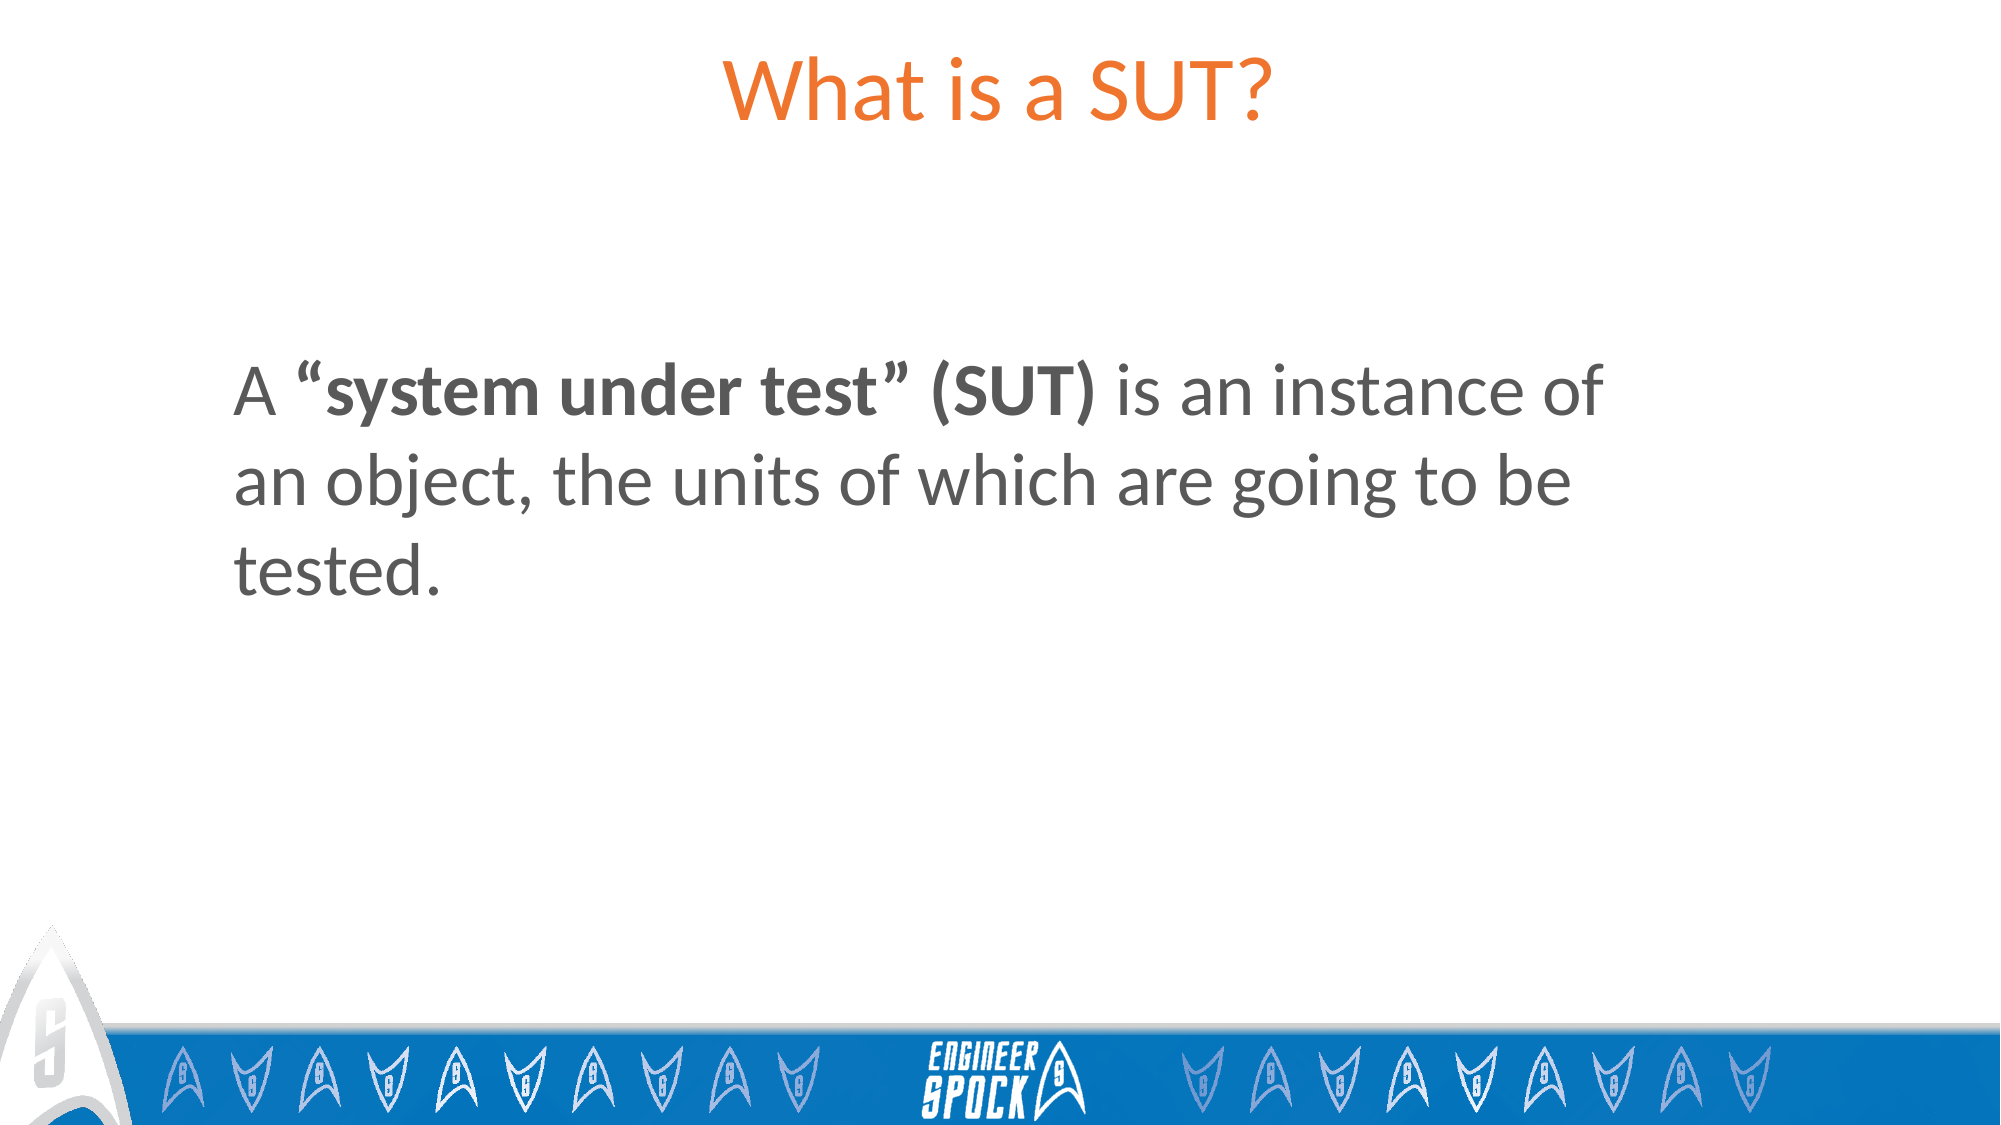

# What is a SUT?
A “system under test” (SUT) is an instance of an object, the units of which are going to be tested.